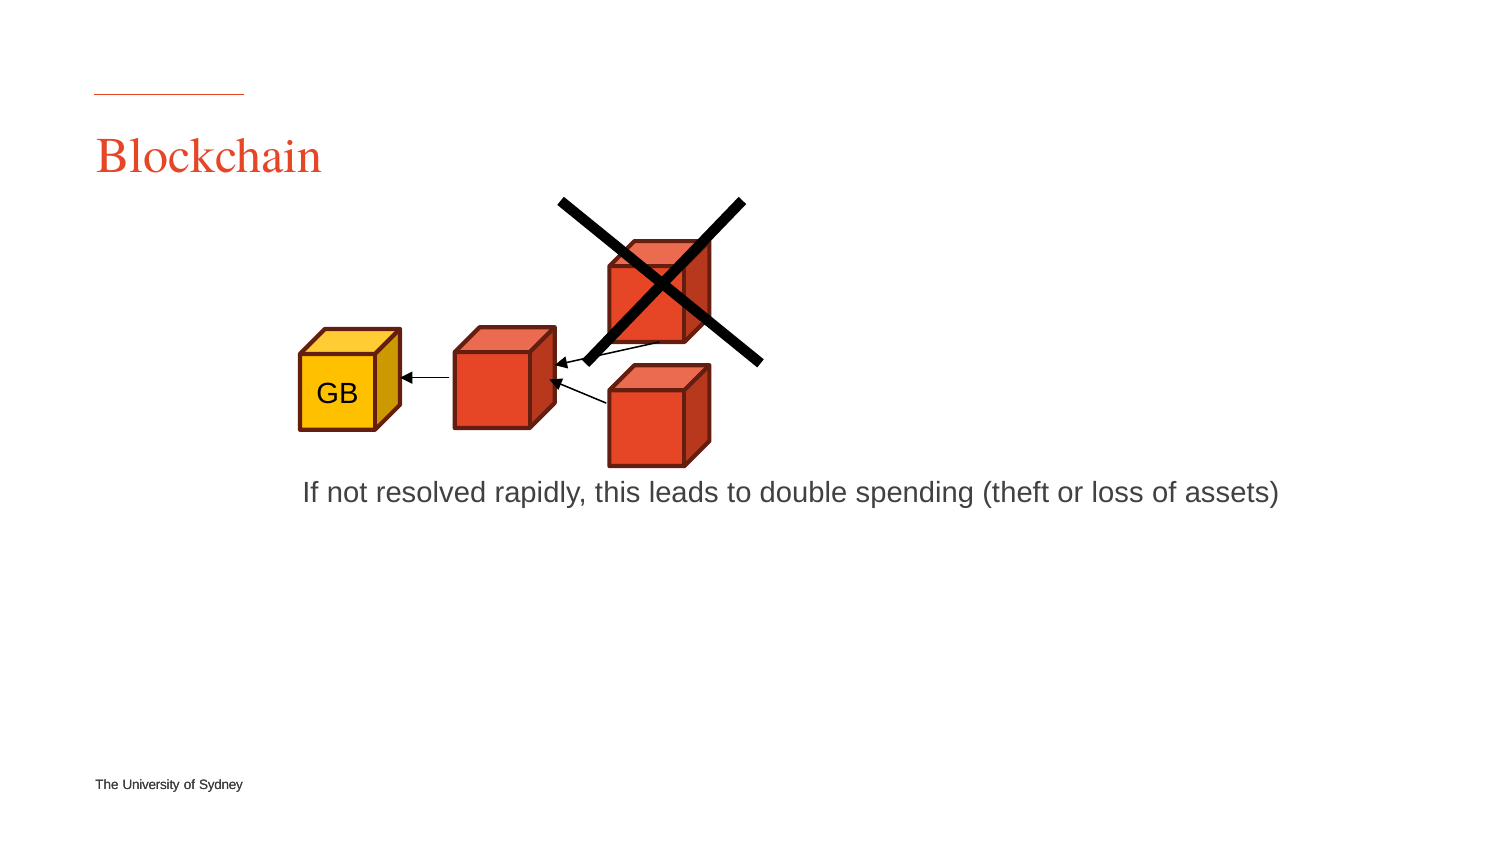

# Blockchain

GB

If not resolved rapidly, this leads to double spending (theft or loss of assets)
The University of Sydney